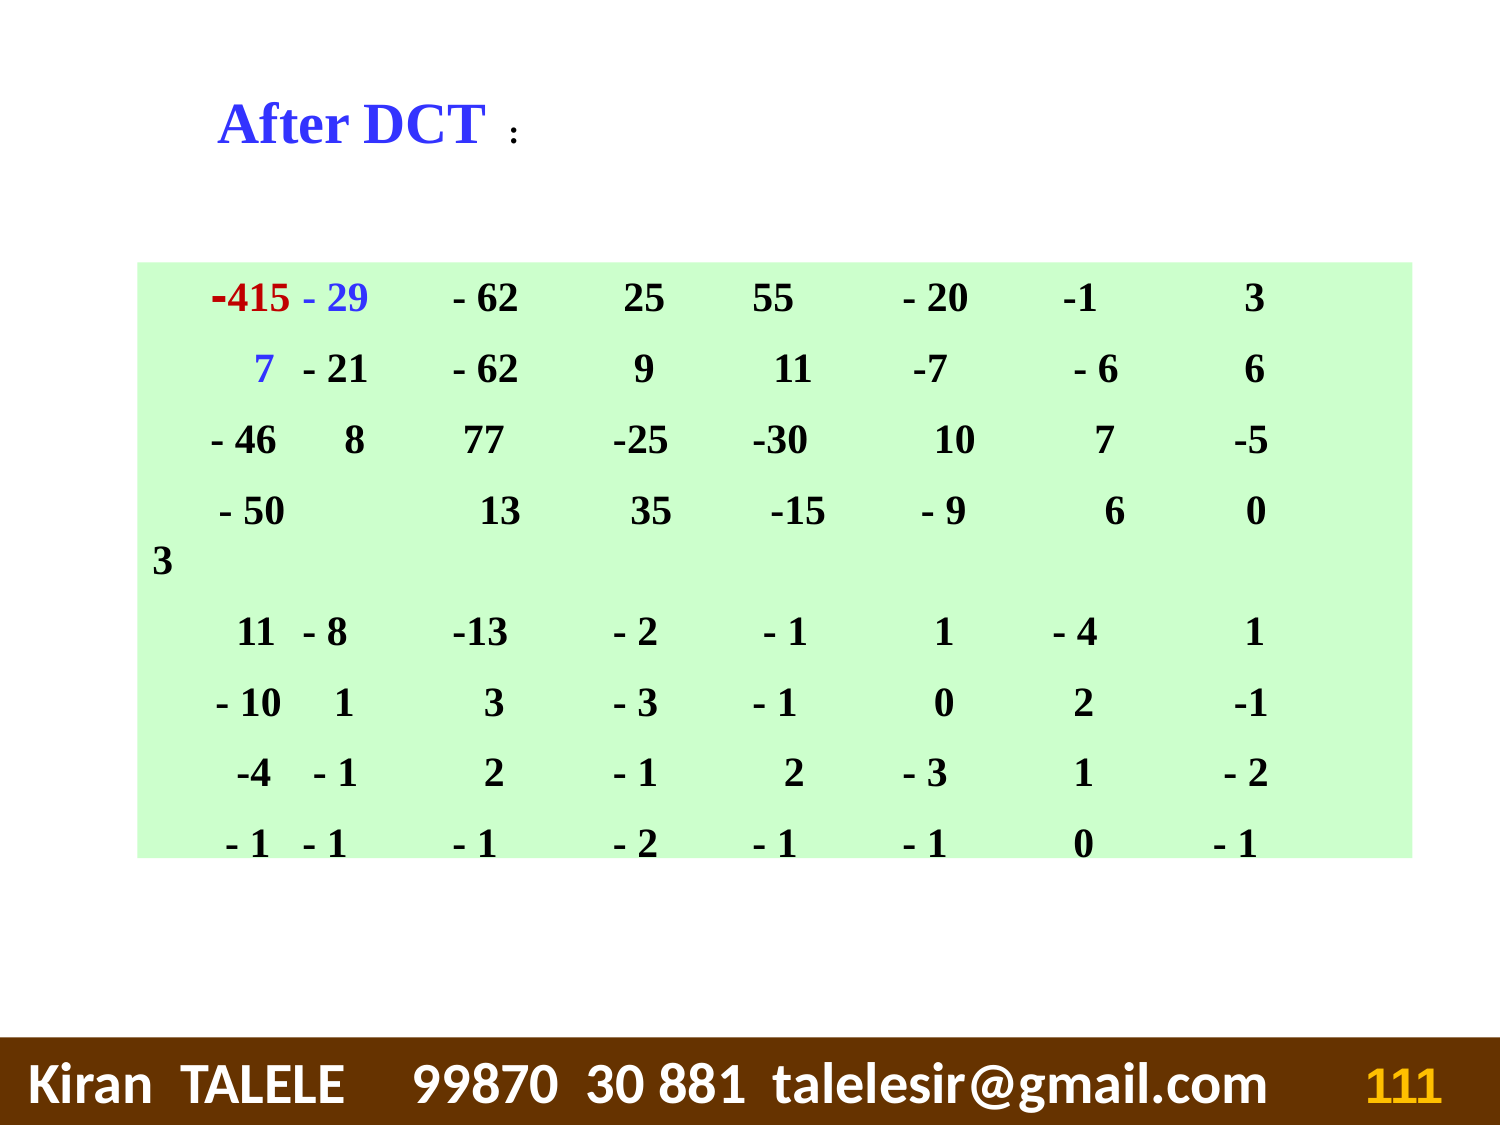

After DCT  :
    -415	- 29	- 62	  25	55	- 20	 -1	    3
       7	- 21	- 62	   9	  11	 -7	  - 6	    6
    - 46	    8	 77	 -25	-30	   10	    7	   -5
      - 50  	  13	  35	 -15	 - 9	    6	   0	    3
        11	- 8	-13	 - 2	 - 1	   1	- 4	    1
      - 10	   1	   3	 - 3	- 1	   0	  2	   -1
        -4	 - 1	   2	 - 1	   2	- 3	  1	  - 2
     - 1	- 1	- 1	 - 2	- 1	- 1	  0	 - 1
 Kiran  TALELE     99870  30 881  talelesir@gmail.com
111